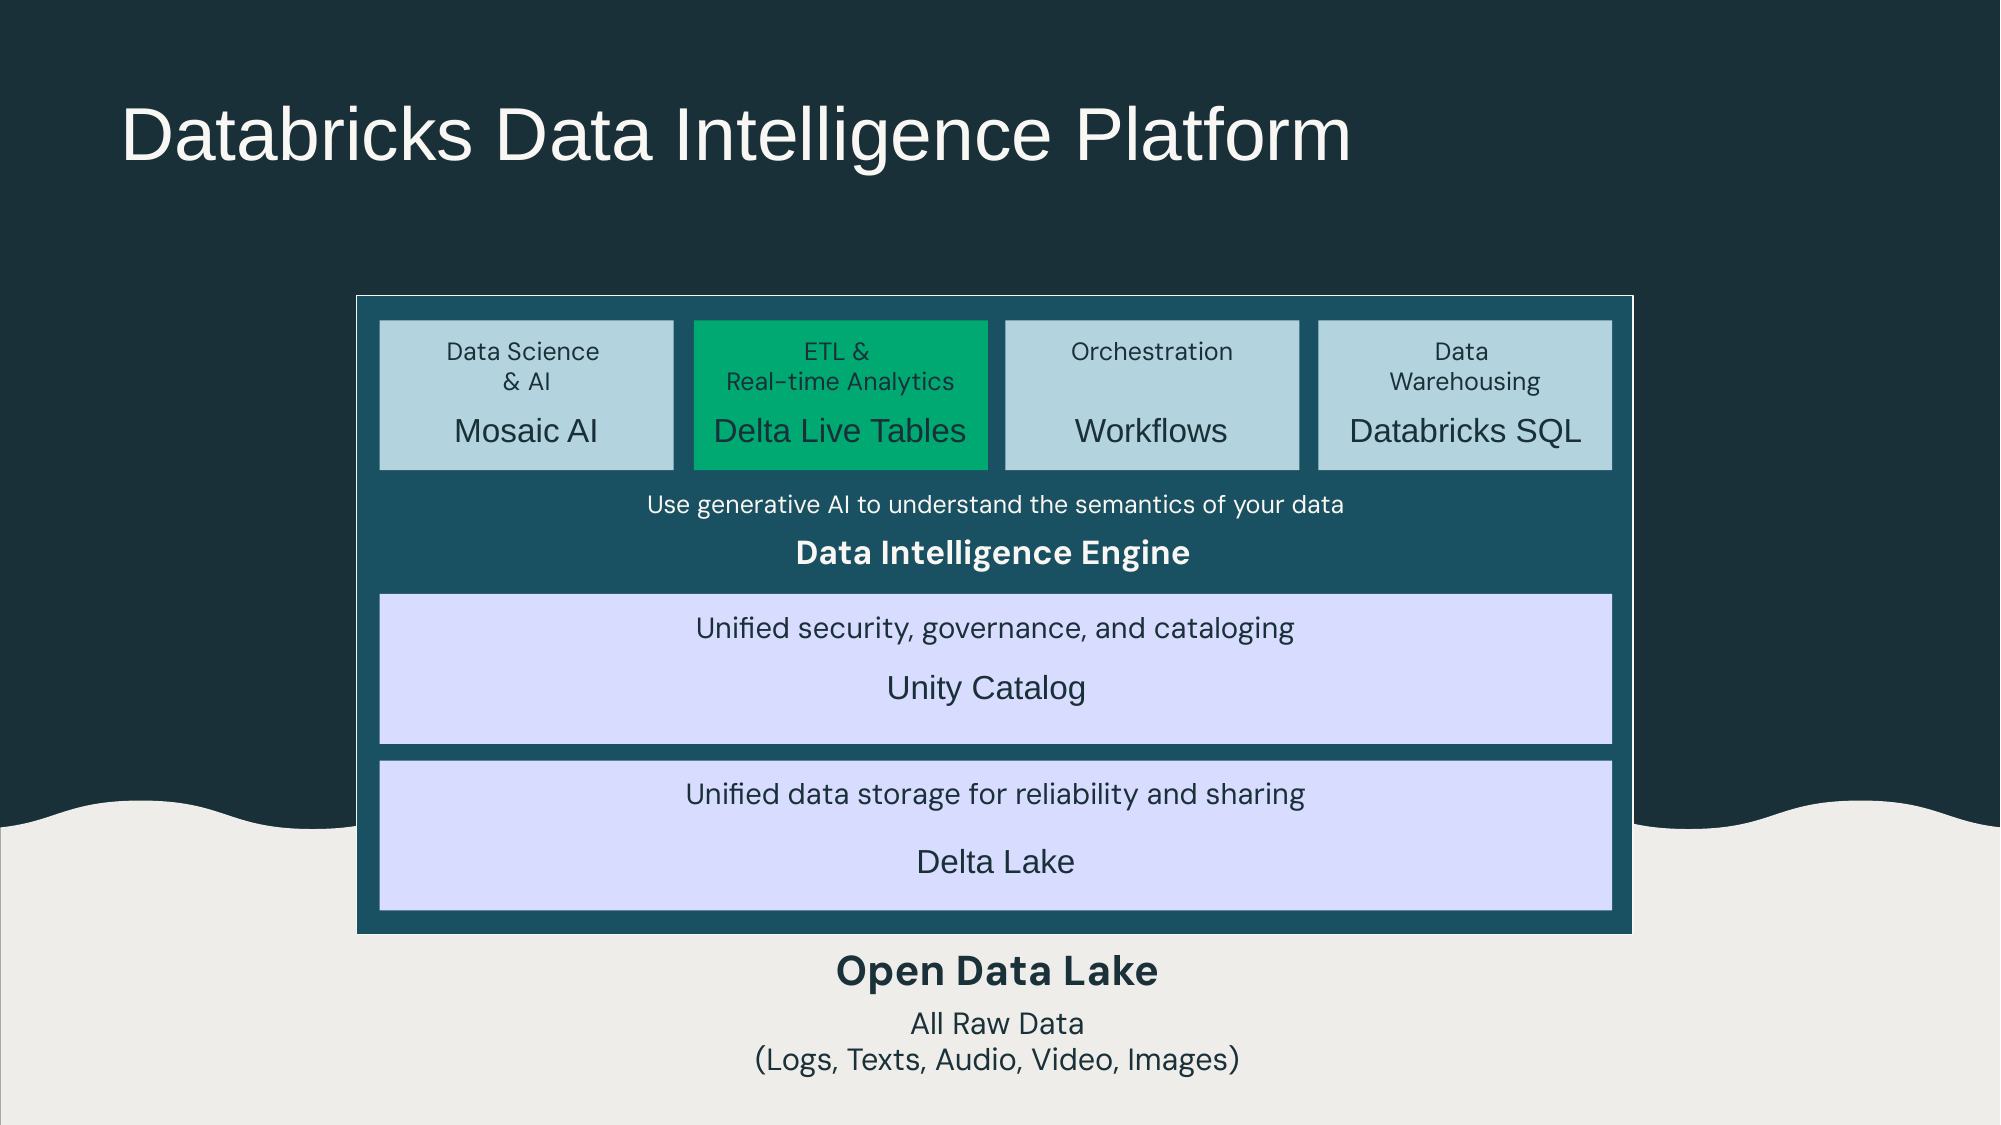

# Databricks Data Intelligence Platform

Data Science
& AI
ETL &
Real-time Analytics
Orchestration
Data
Warehousing
Mosaic AI
Delta Live Tables
Workflows
Databricks SQL
Use generative AI to understand the semantics of your data
Data Intelligence Engine
Unified security, governance, and cataloging
Unity Catalog
Unified data storage for reliability and sharing
Delta Lake

Open Data Lake
All Raw Data
(Logs, Texts, Audio, Video, Images)